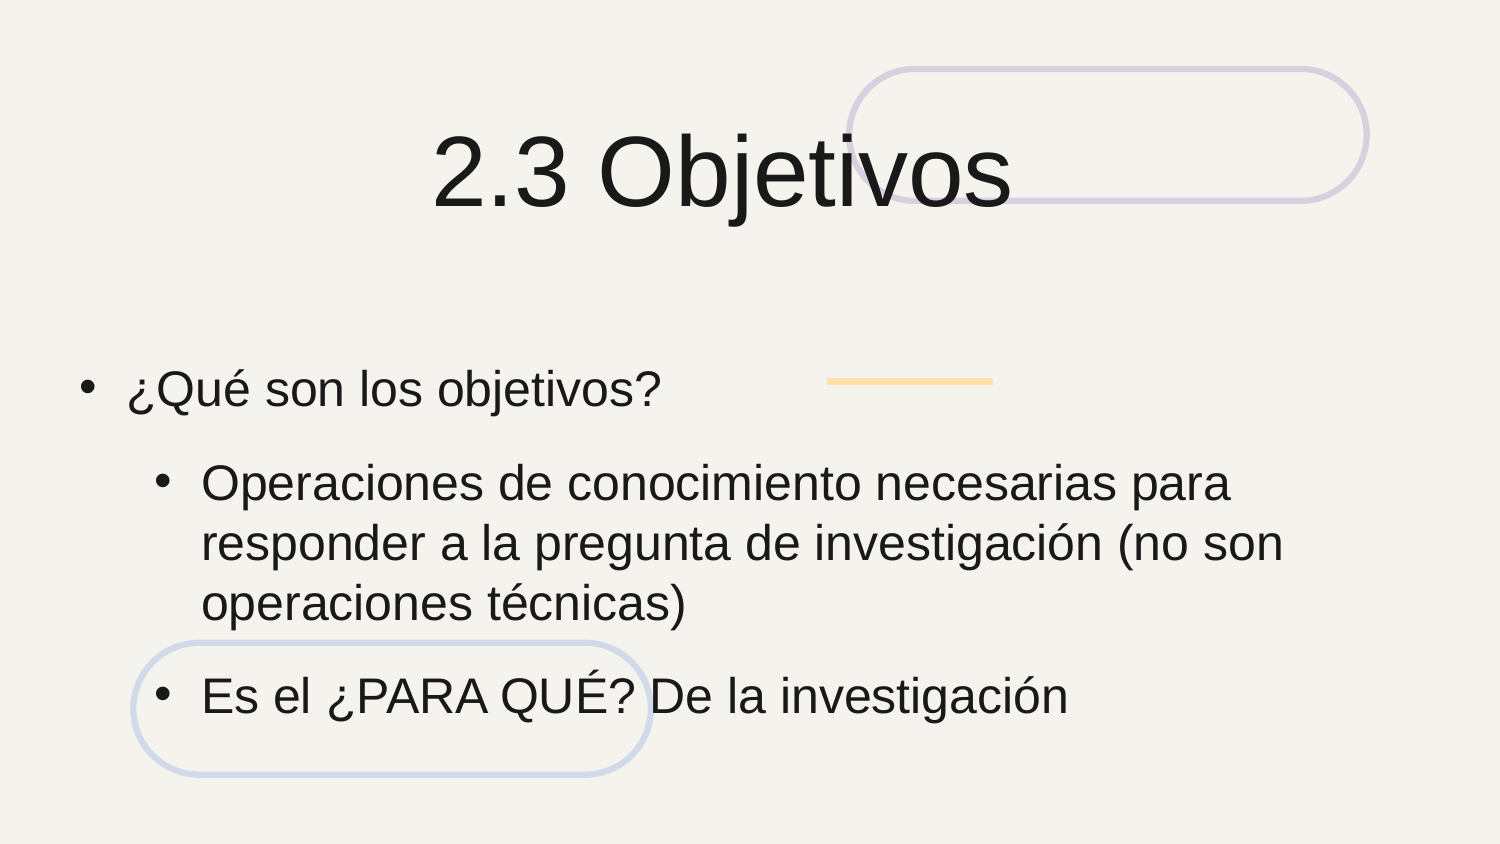

# 2.3 Objetivos
¿Qué son los objetivos?
Operaciones de conocimiento necesarias para responder a la pregunta de investigación (no son operaciones técnicas)
Es el ¿PARA QUÉ? De la investigación